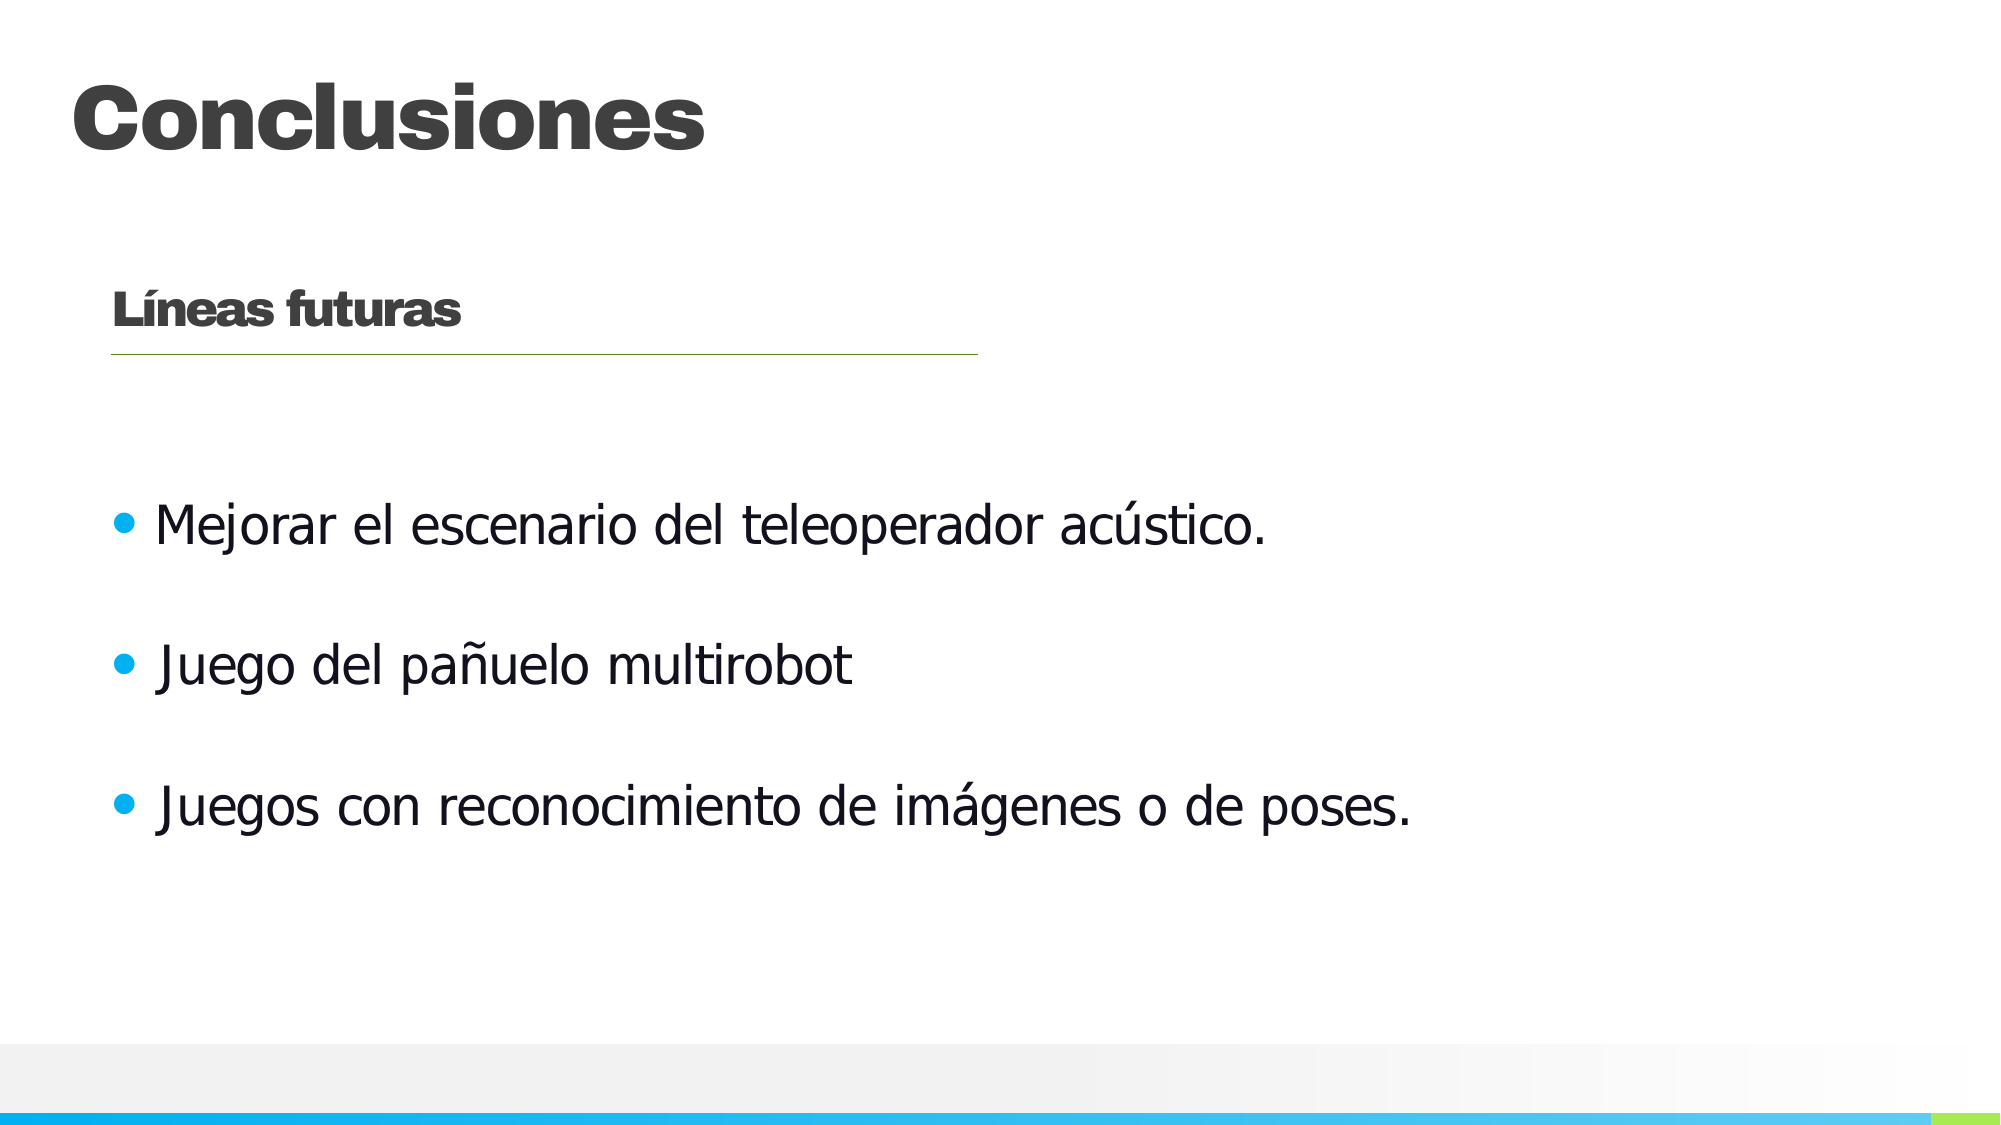

# Conclusiones
Líneas futuras
Mejorar el escenario del teleoperador acústico.
Juego del pañuelo multirobot
Juegos con reconocimiento de imágenes o de poses.